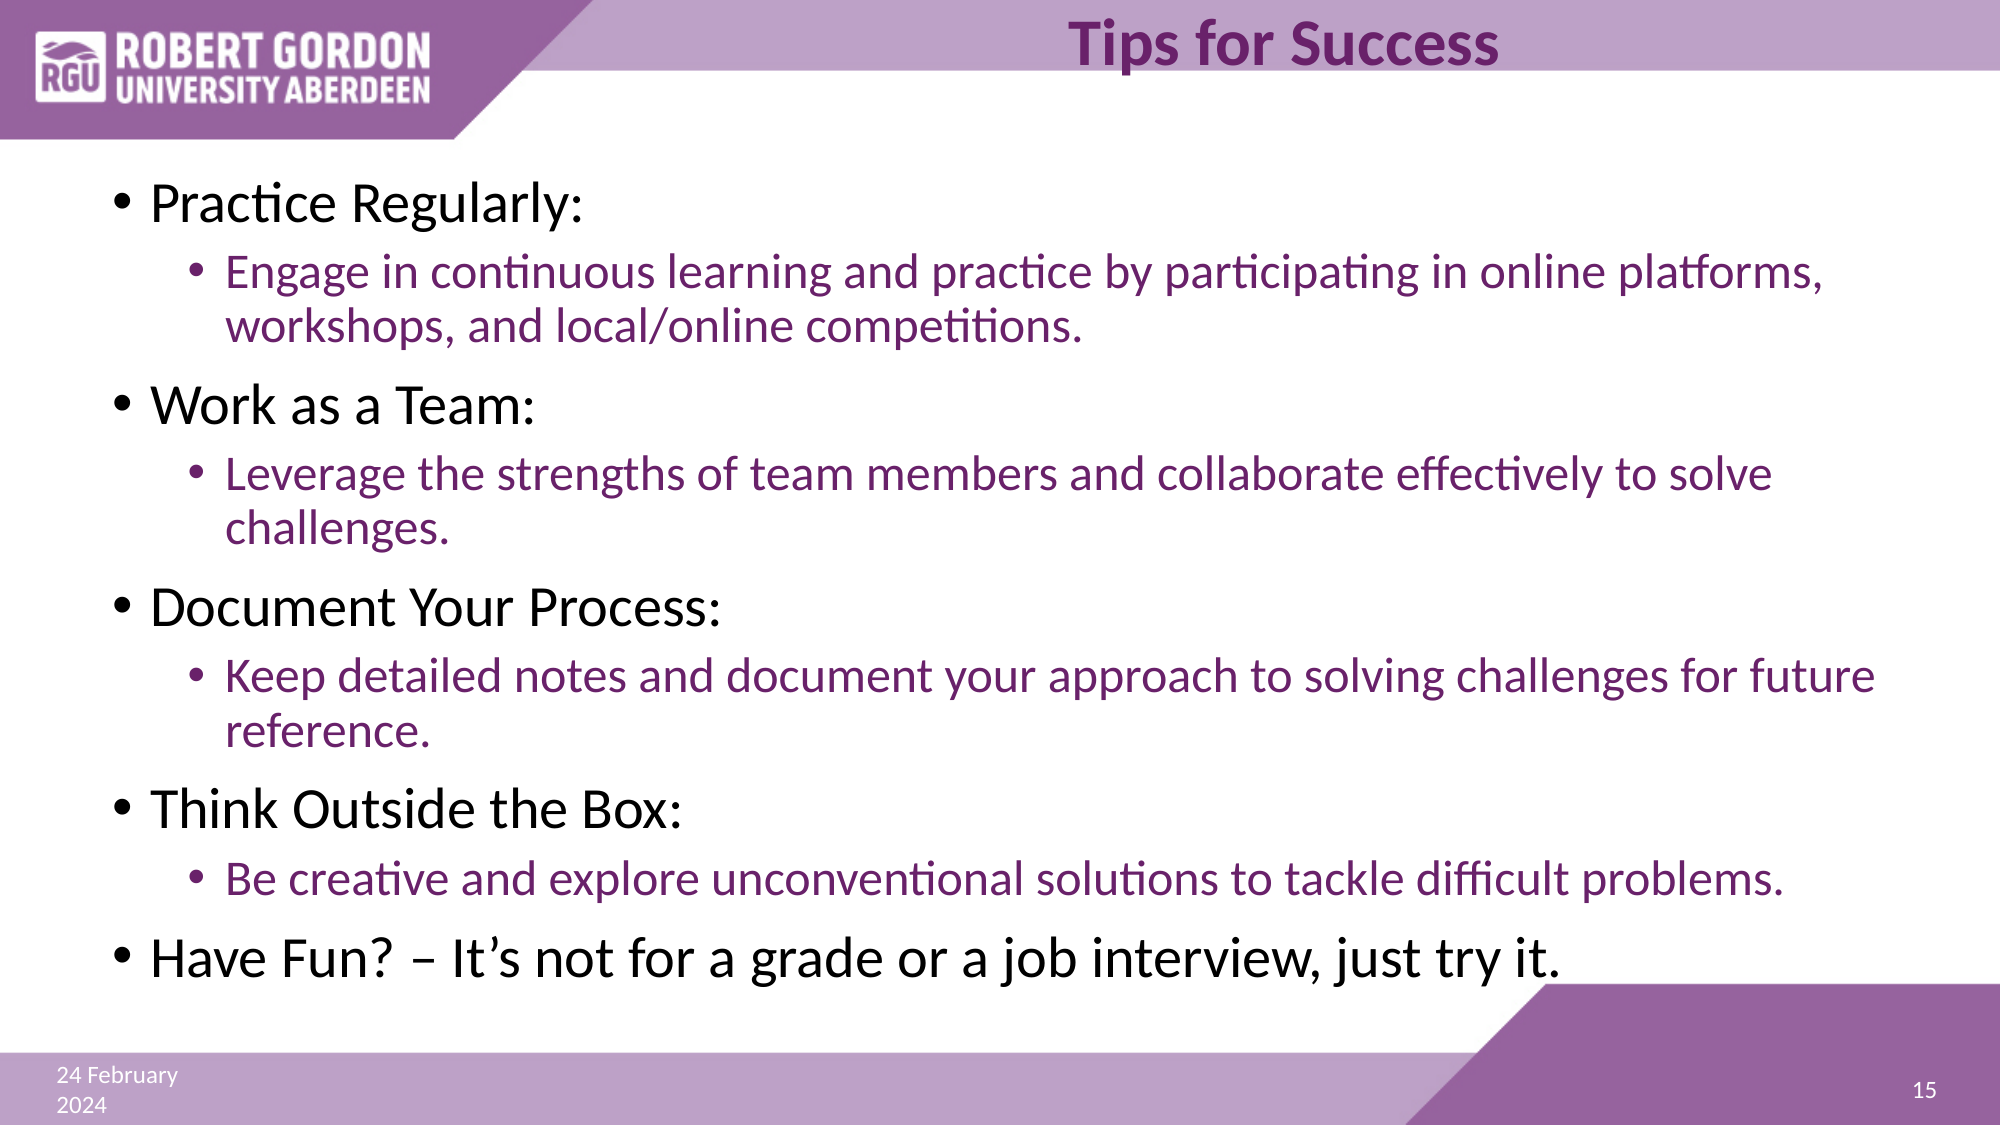

# Tips for Success
Practice Regularly:
Engage in continuous learning and practice by participating in online platforms, workshops, and local/online competitions.
Work as a Team:
Leverage the strengths of team members and collaborate effectively to solve challenges.
Document Your Process:
Keep detailed notes and document your approach to solving challenges for future reference.
Think Outside the Box:
Be creative and explore unconventional solutions to tackle difficult problems.
Have Fun? – It’s not for a grade or a job interview, just try it.
15
24 February 2024